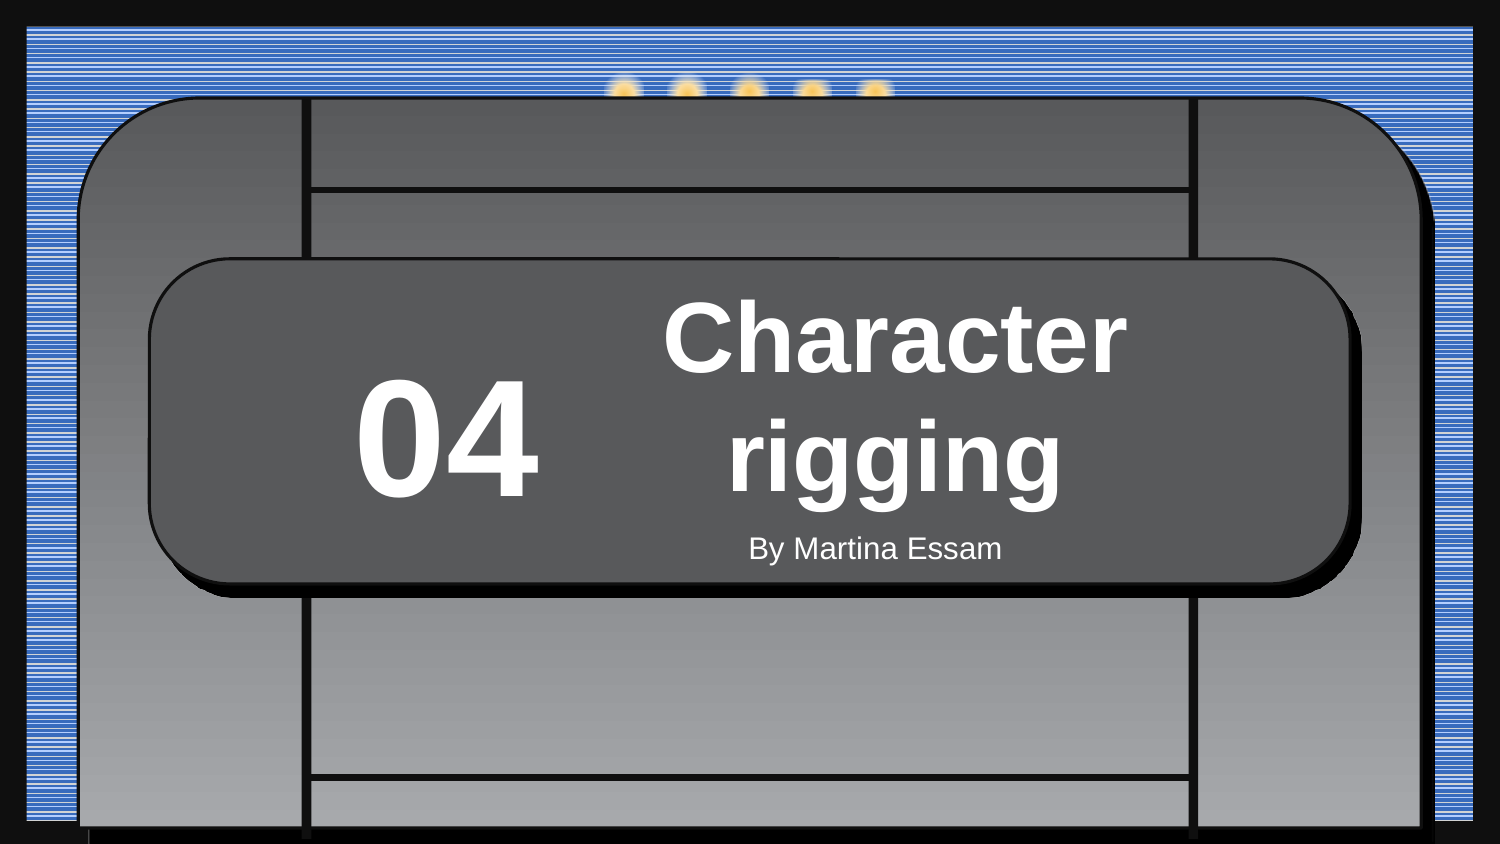

# Character rigging
04
By Martina Essam